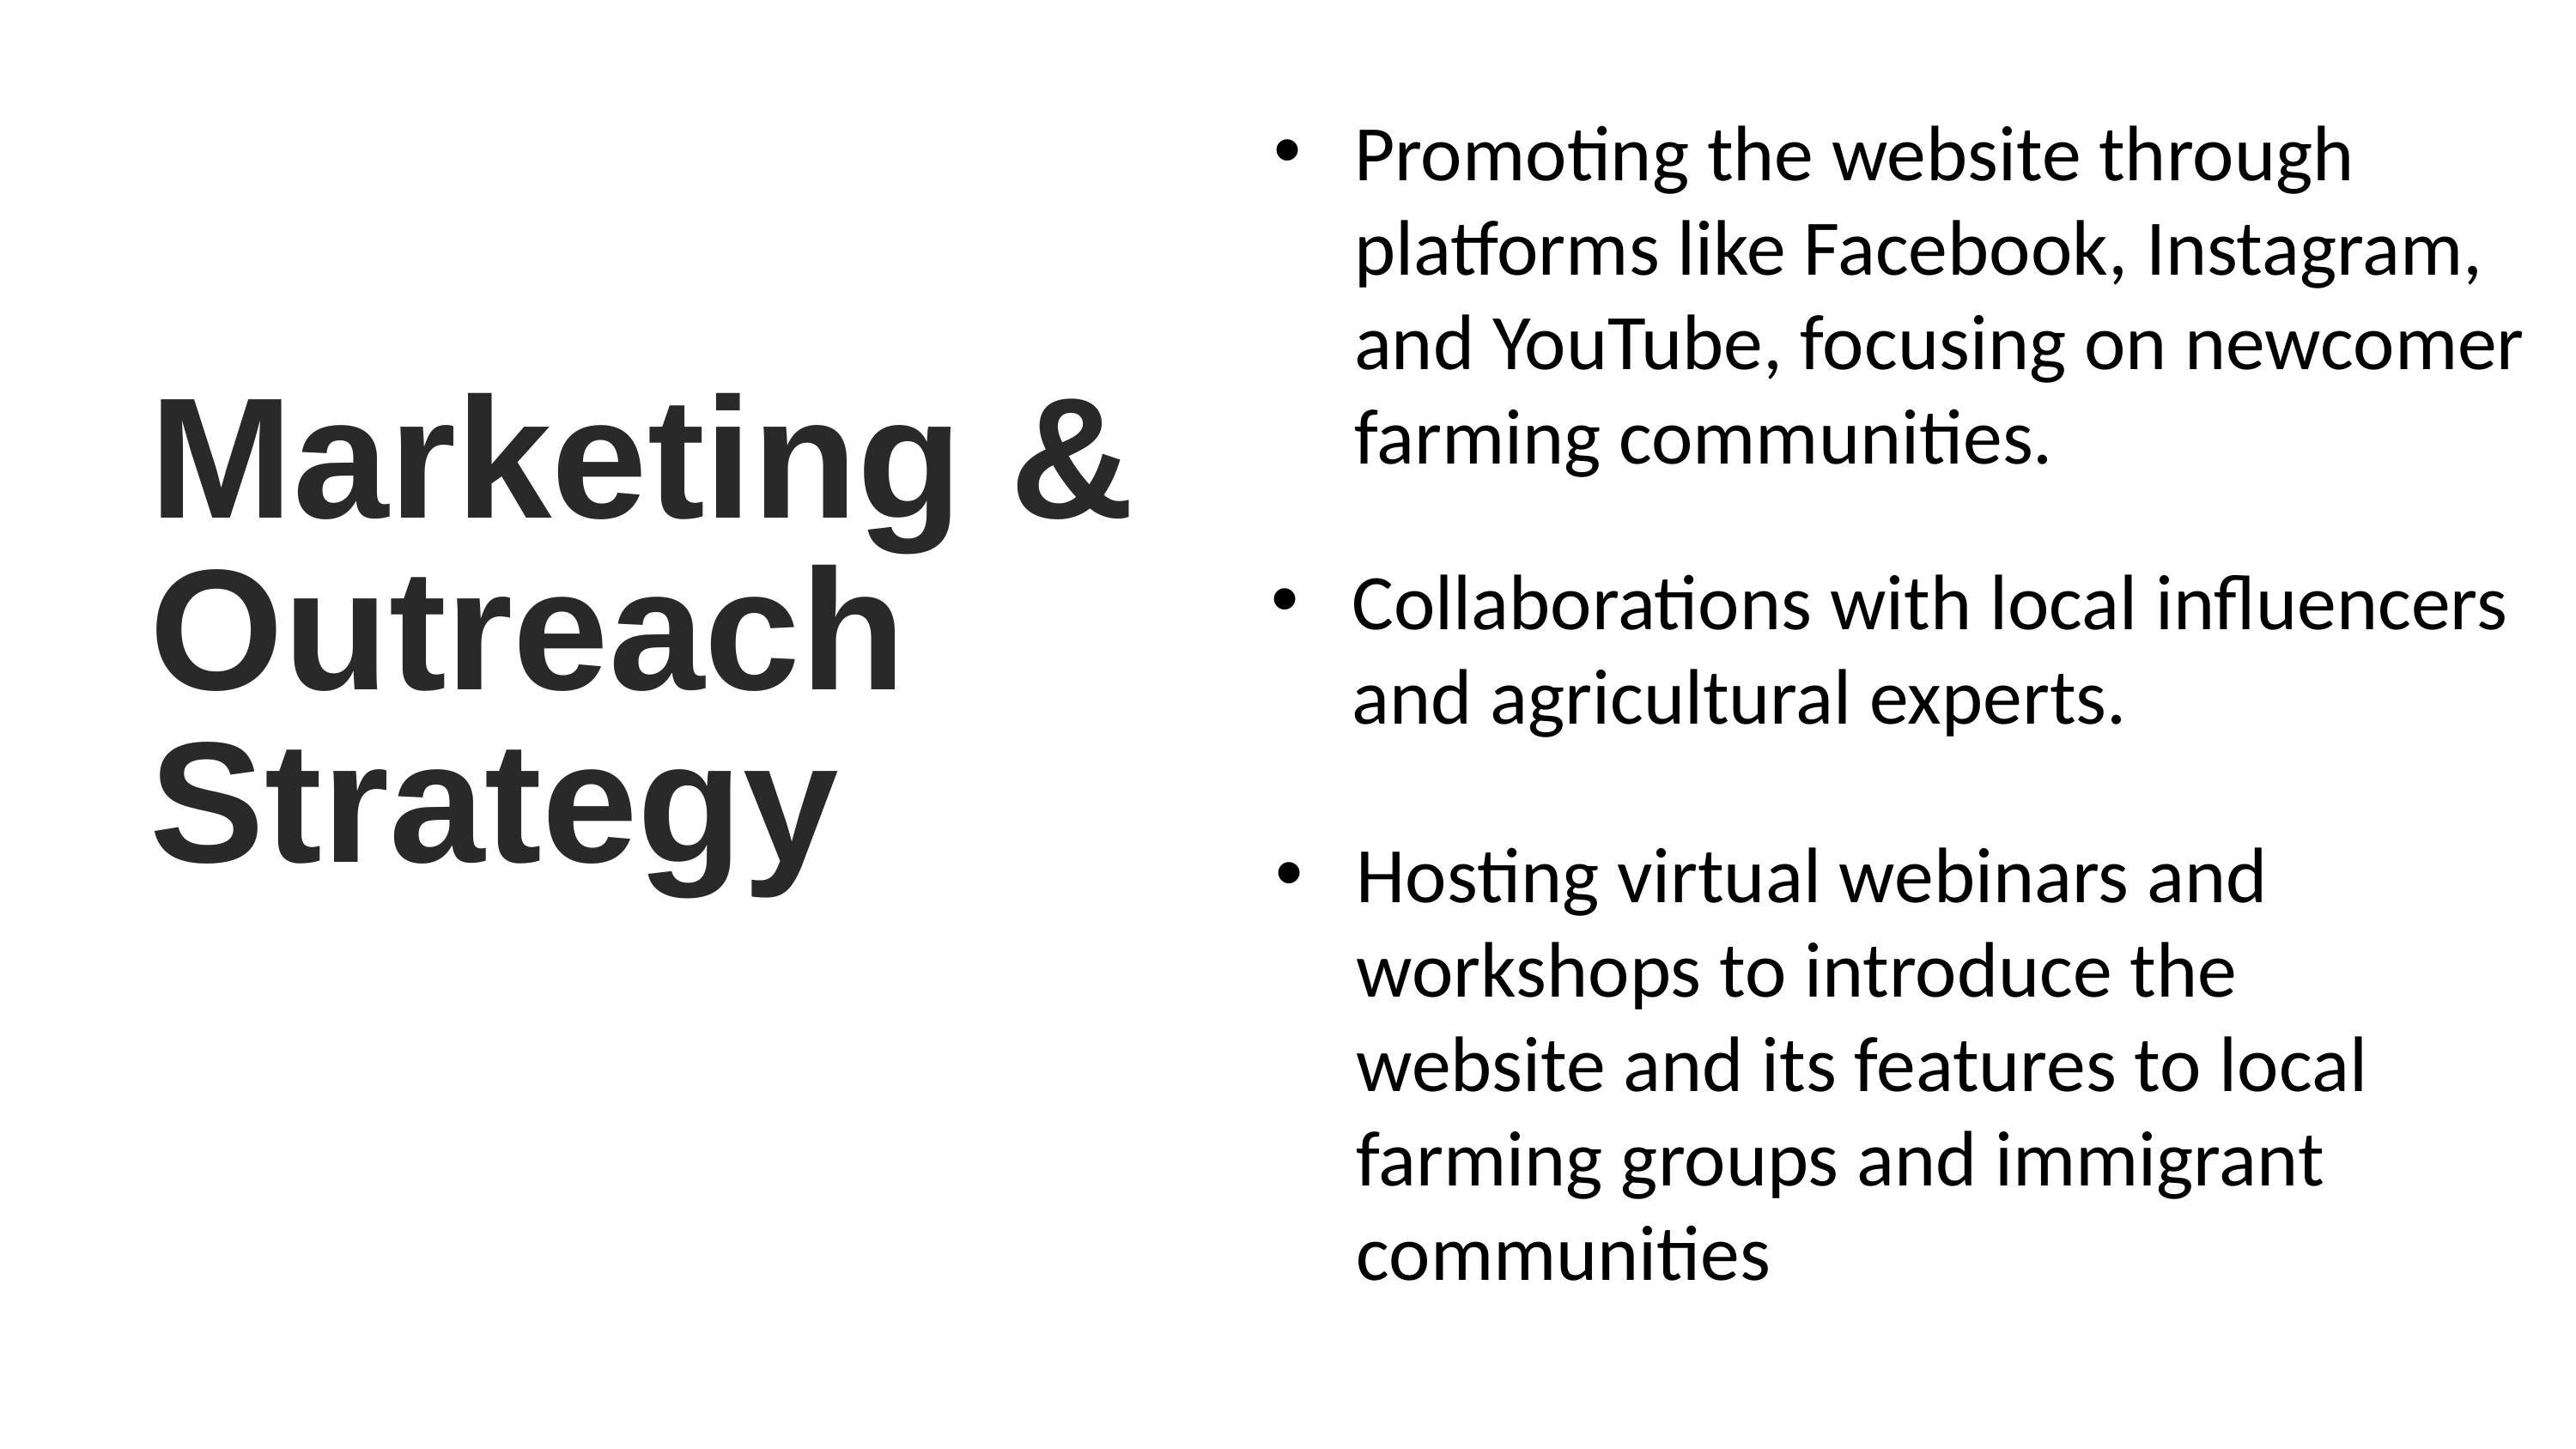

Promoting the website through platforms like Facebook, Instagram, and YouTube, focusing on newcomer farming communities.
Marketing & Outreach Strategy
Collaborations with local influencers and agricultural experts.
Hosting virtual webinars and workshops to introduce the website and its features to local farming groups and immigrant communities